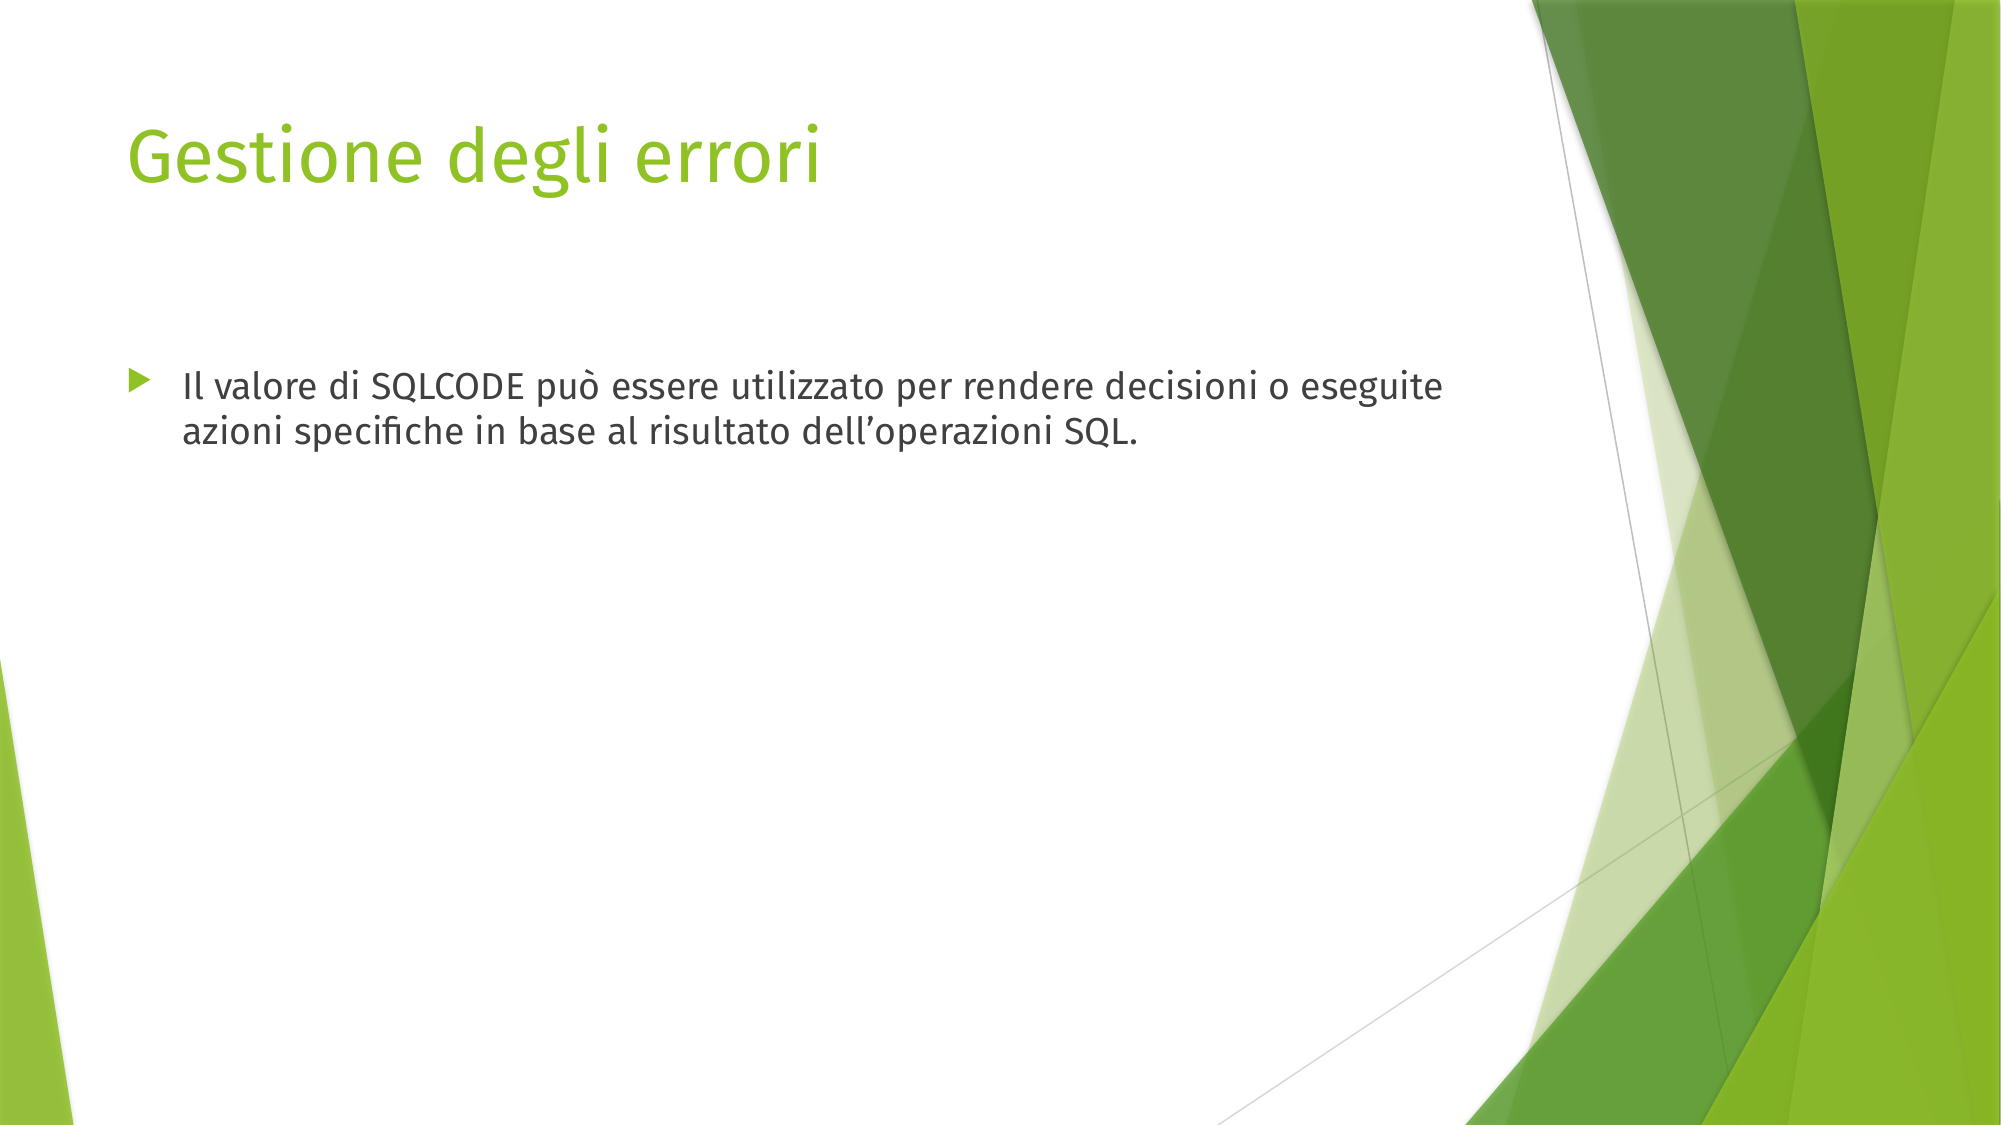

# Gestione degli errori
Il valore di SQLCODE può essere utilizzato per rendere decisioni o eseguite azioni specifiche in base al risultato dell’operazioni SQL.